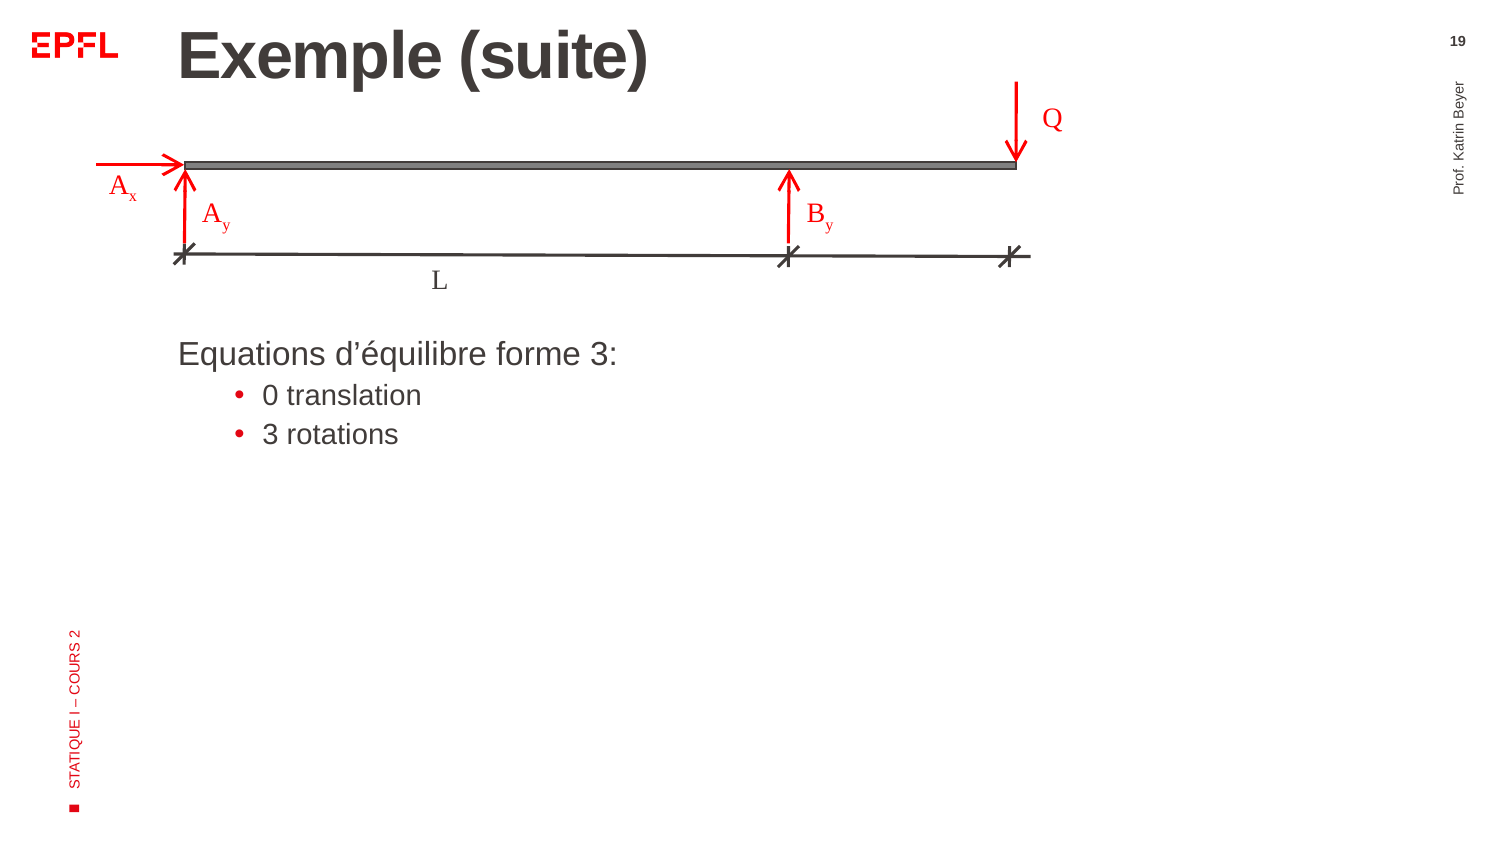

# Exemple (suite)
19
Q
Ax

Ay
By
L
Prof. Katrin Beyer
Equations d’équilibre forme 3:
0 translation
3 rotations

STATIQUE I – COURS 2